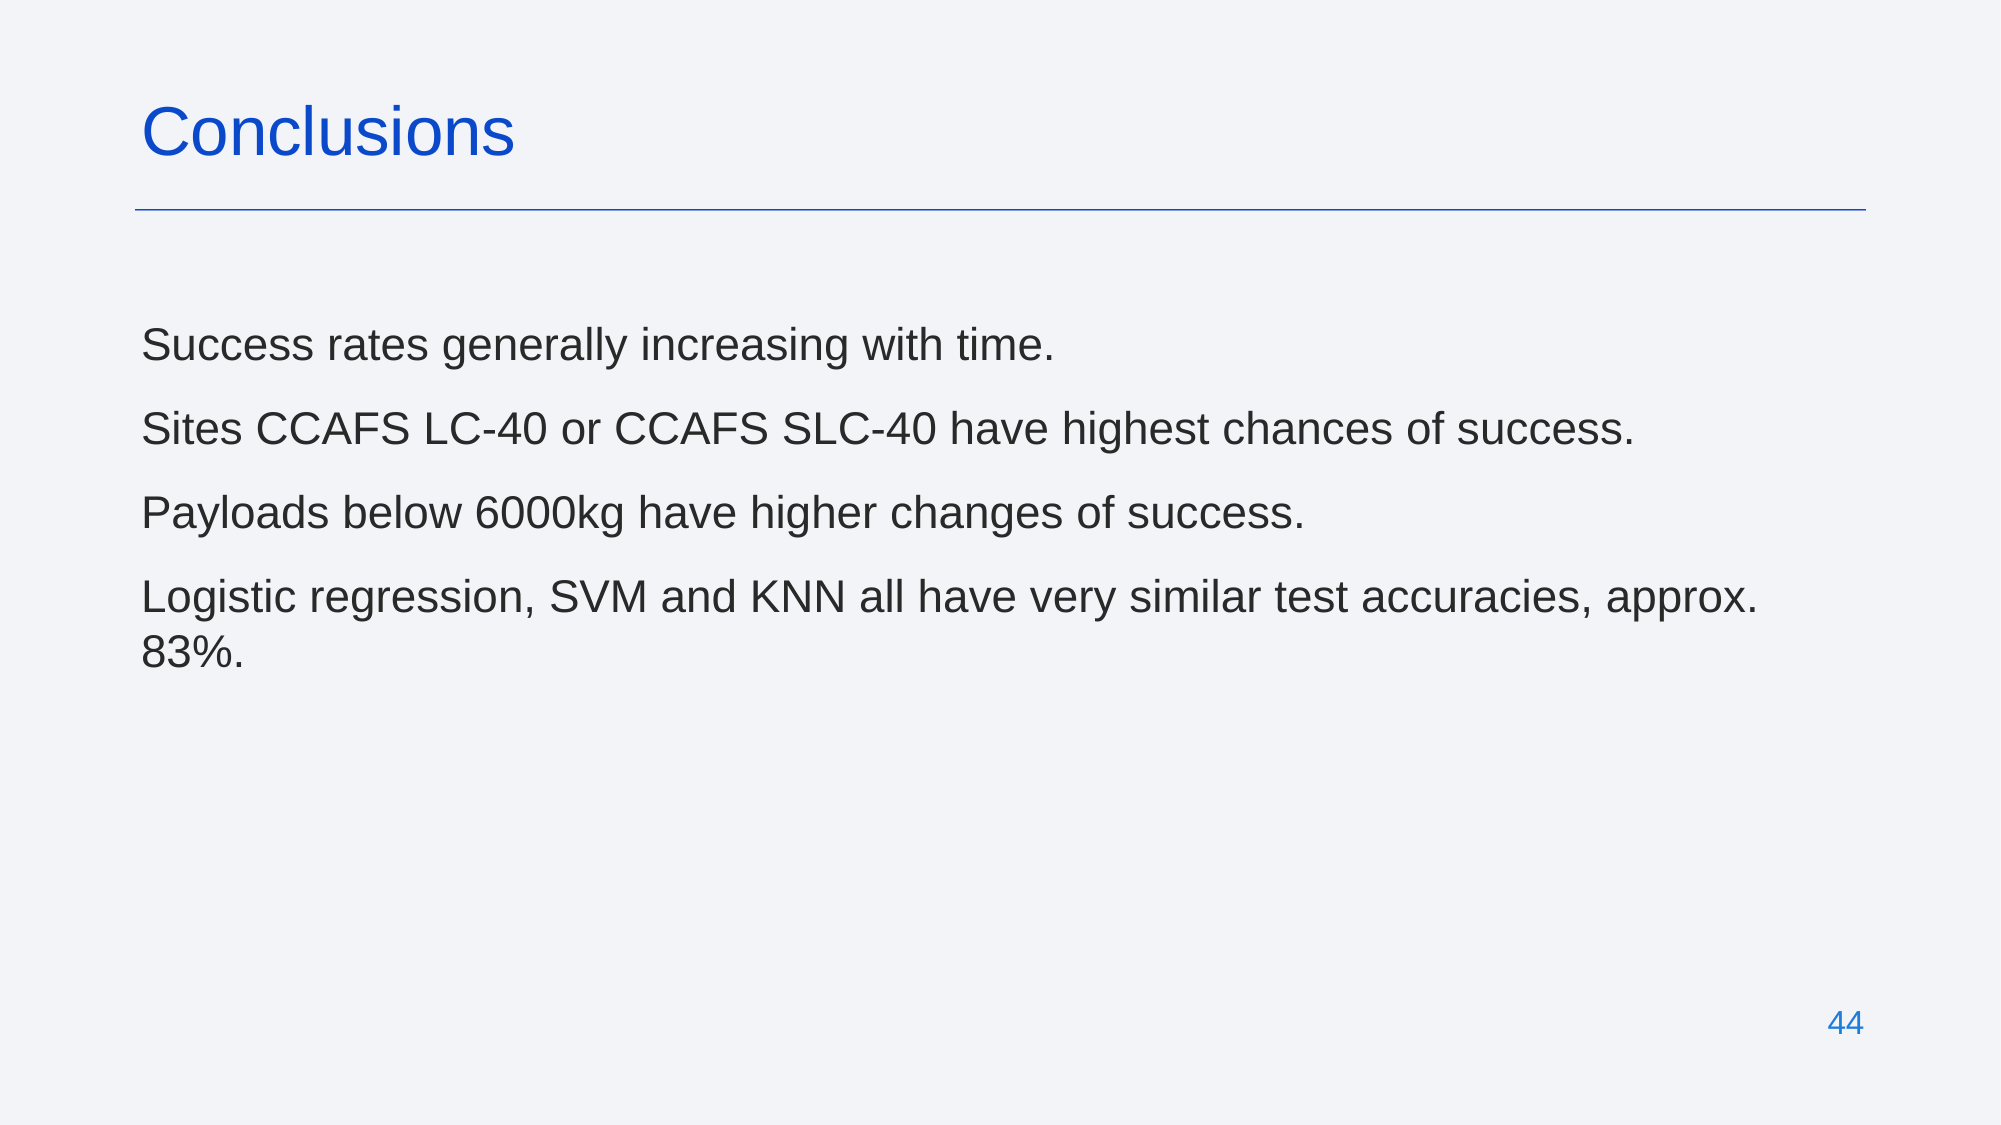

Conclusions
Success rates generally increasing with time.
Sites CCAFS LC-40 or CCAFS SLC-40 have highest chances of success.
Payloads below 6000kg have higher changes of success.
Logistic regression, SVM and KNN all have very similar test accuracies, approx. 83%.

44